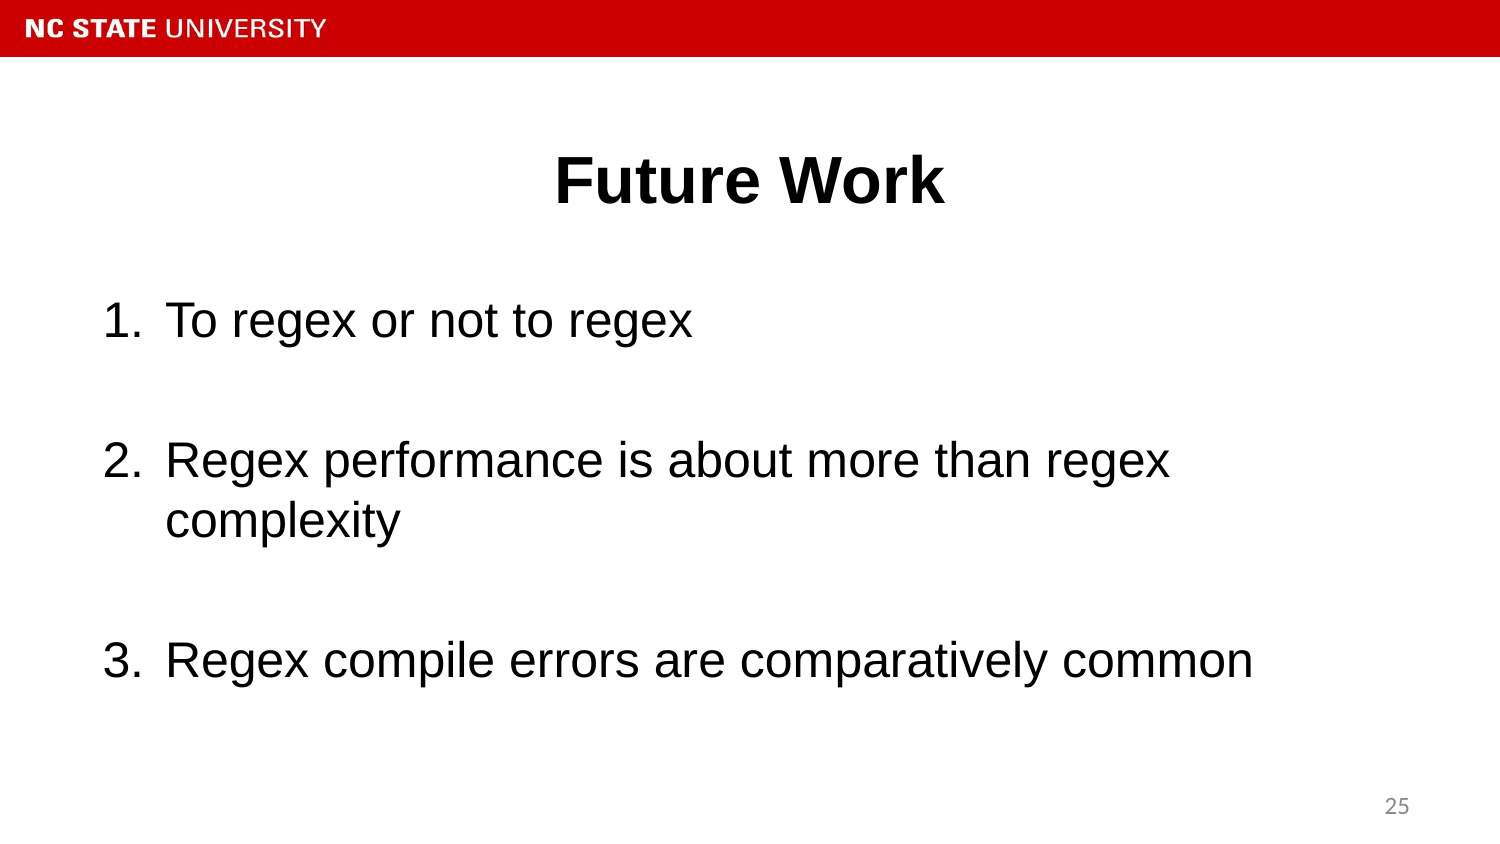

# Future Work
To regex or not to regex

Regex performance is about more than regex complexity

Regex compile errors are comparatively common
25